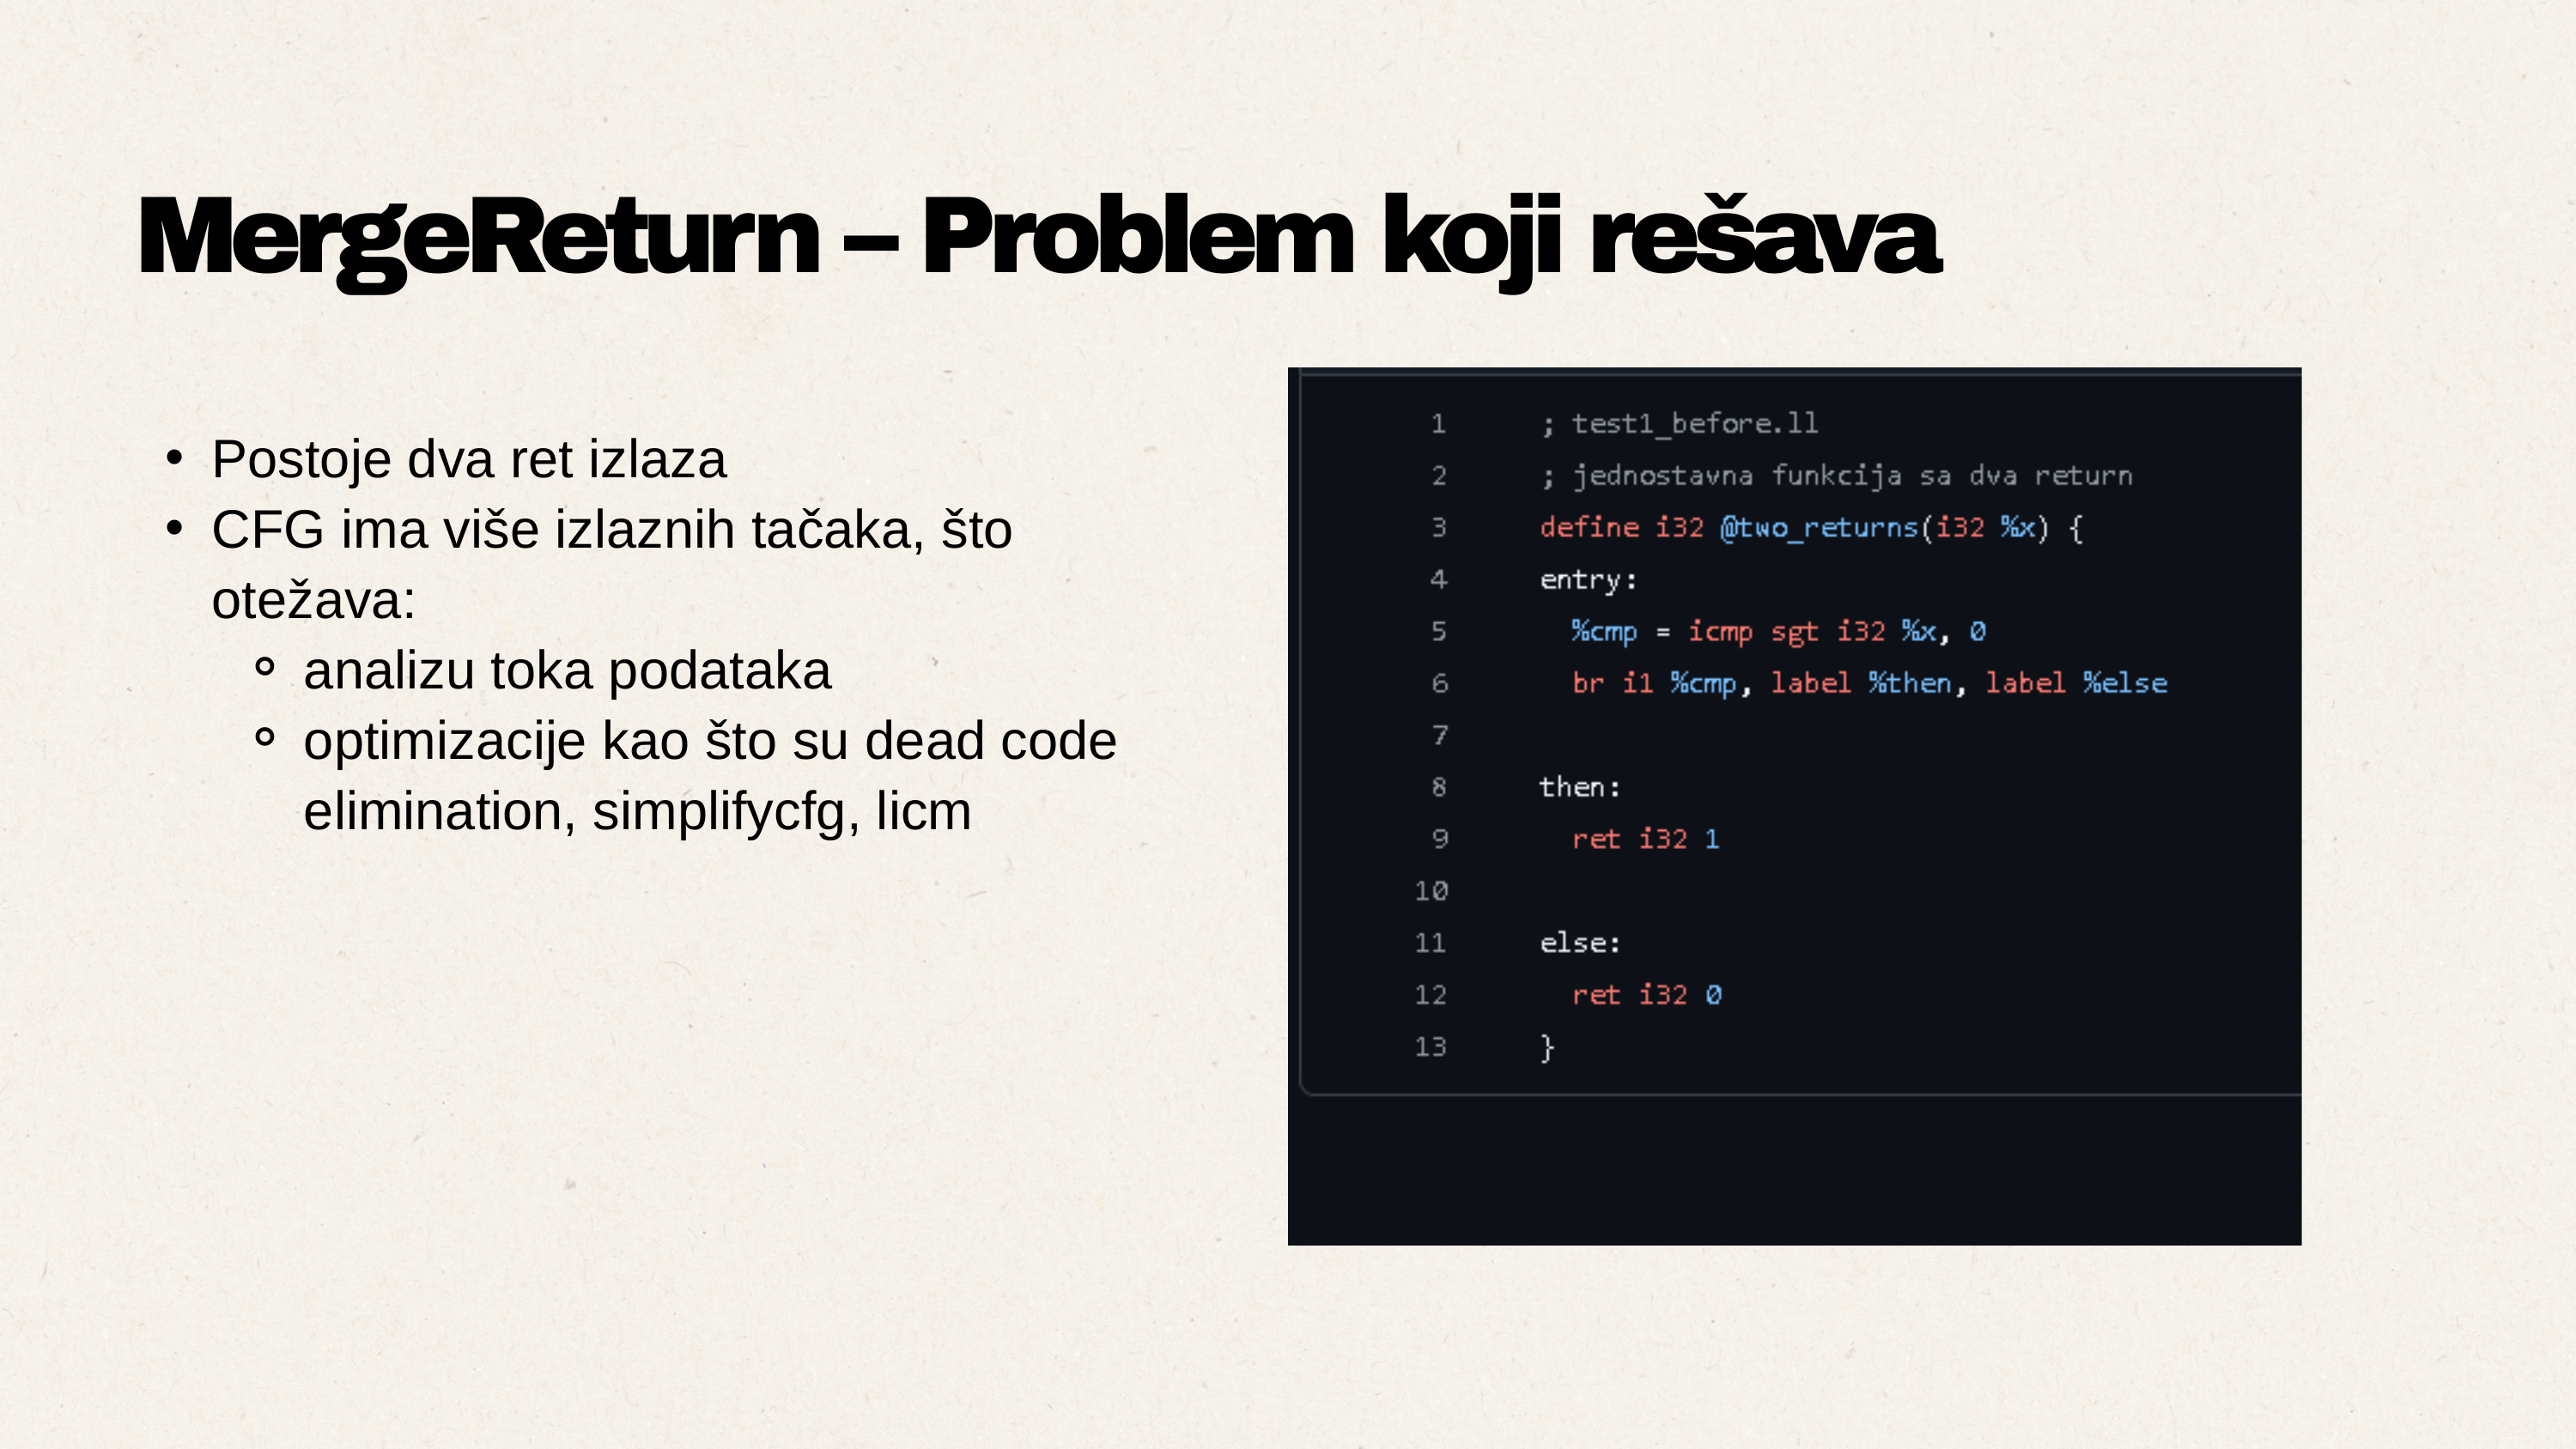

MergeReturn – Problem koji rešava

Postoje dva ret izlaza
CFG ima više izlaznih tačaka, što otežava:
analizu toka podataka
optimizacije kao što su dead code elimination, simplifycfg, licm